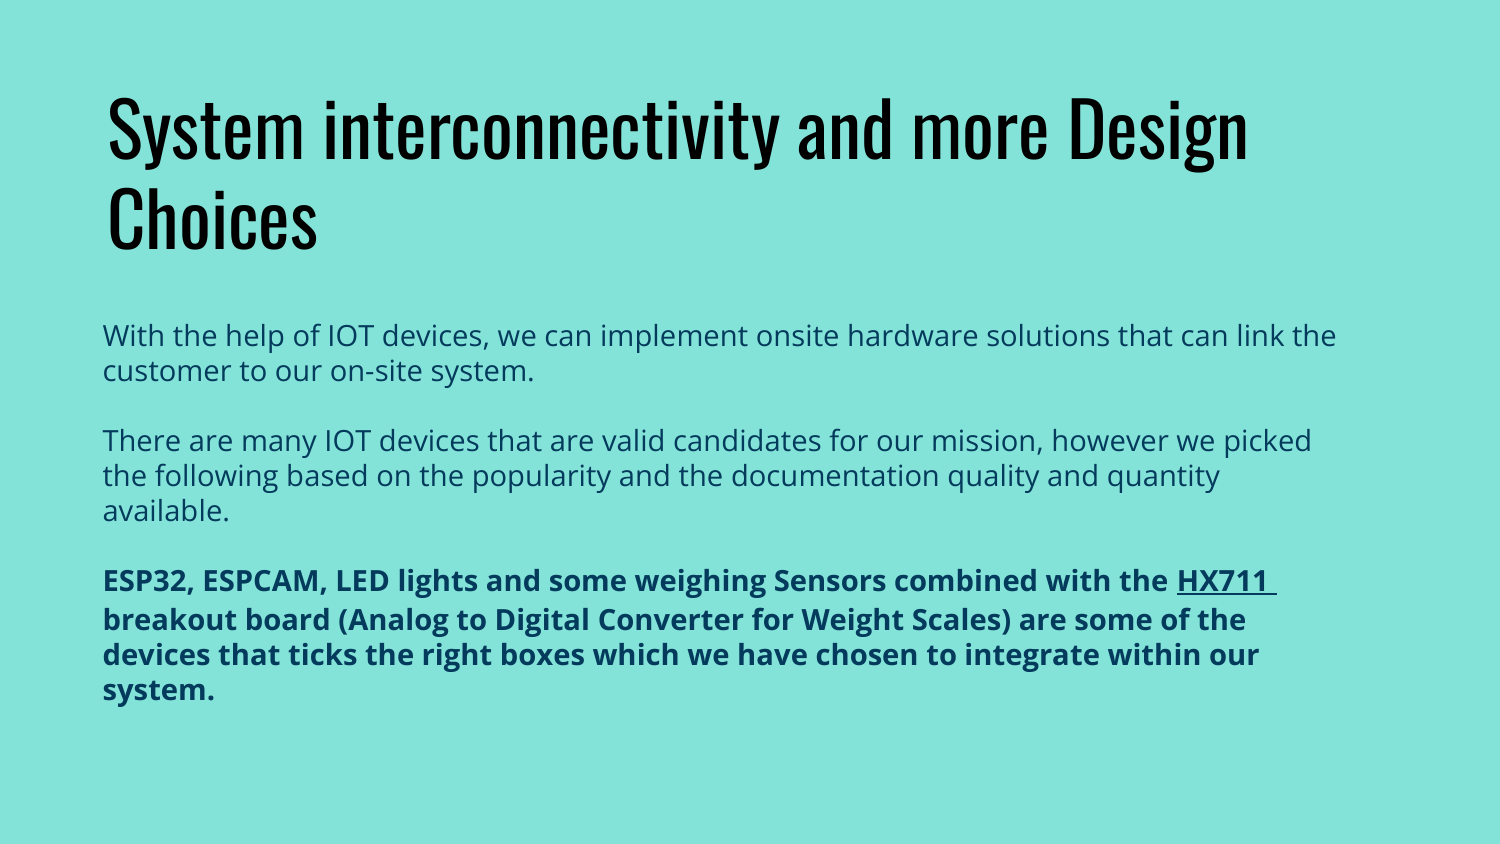

System interconnectivity and more Design Choices
With the help of IOT devices, we can implement onsite hardware solutions that can link the customer to our on-site system.

There are many IOT devices that are valid candidates for our mission, however we picked the following based on the popularity and the documentation quality and quantity available.

ESP32, ESPCAM, LED lights and some weighing Sensors combined with the HX711 breakout board (Analog to Digital Converter for Weight Scales) are some of the devices that ticks the right boxes which we have chosen to integrate within our system.